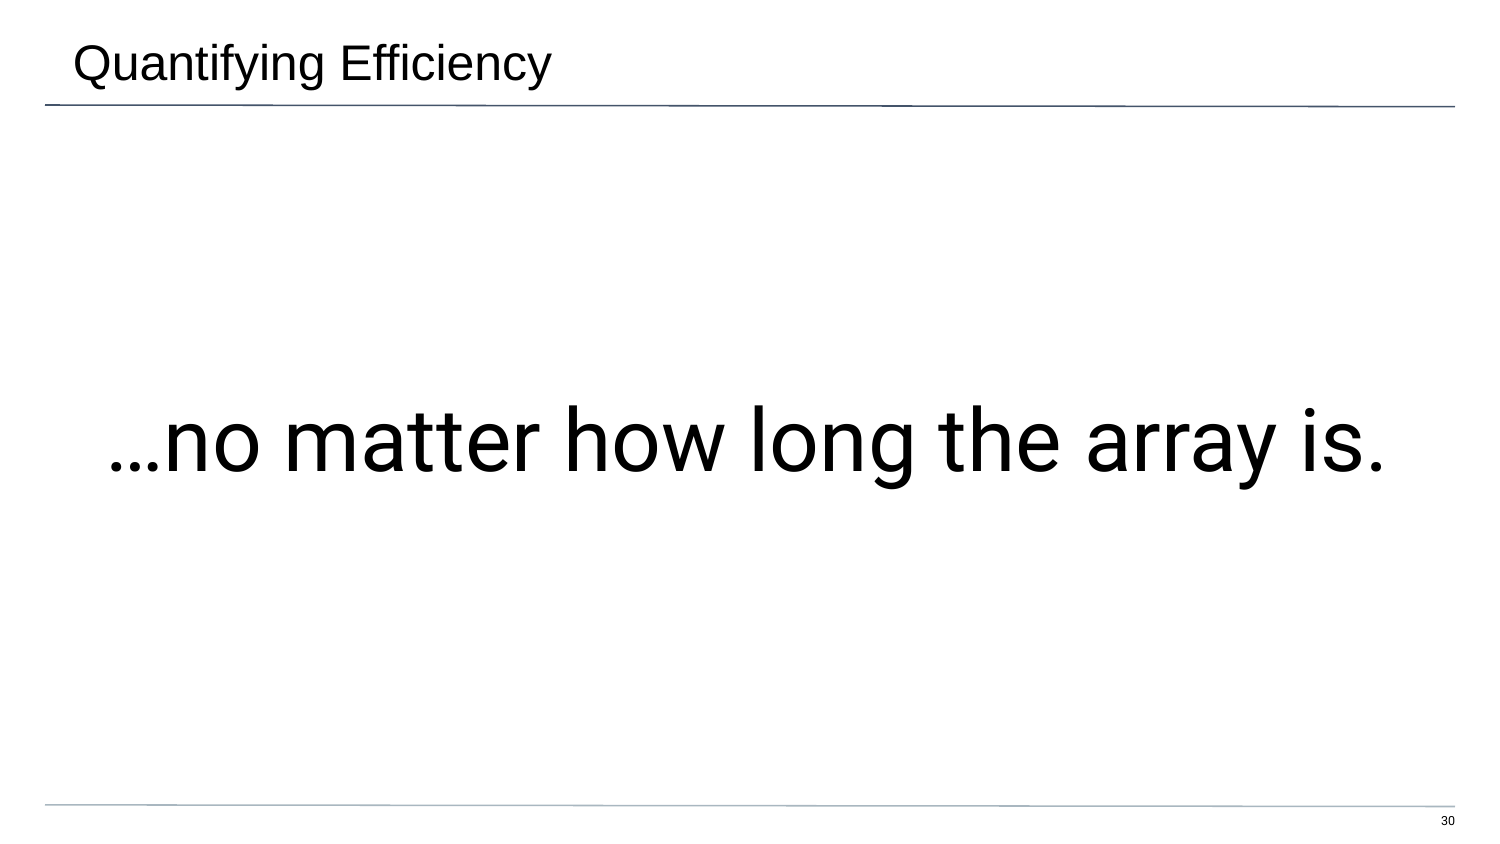

# Quantifying Efficiency

…no matter how long the array is.